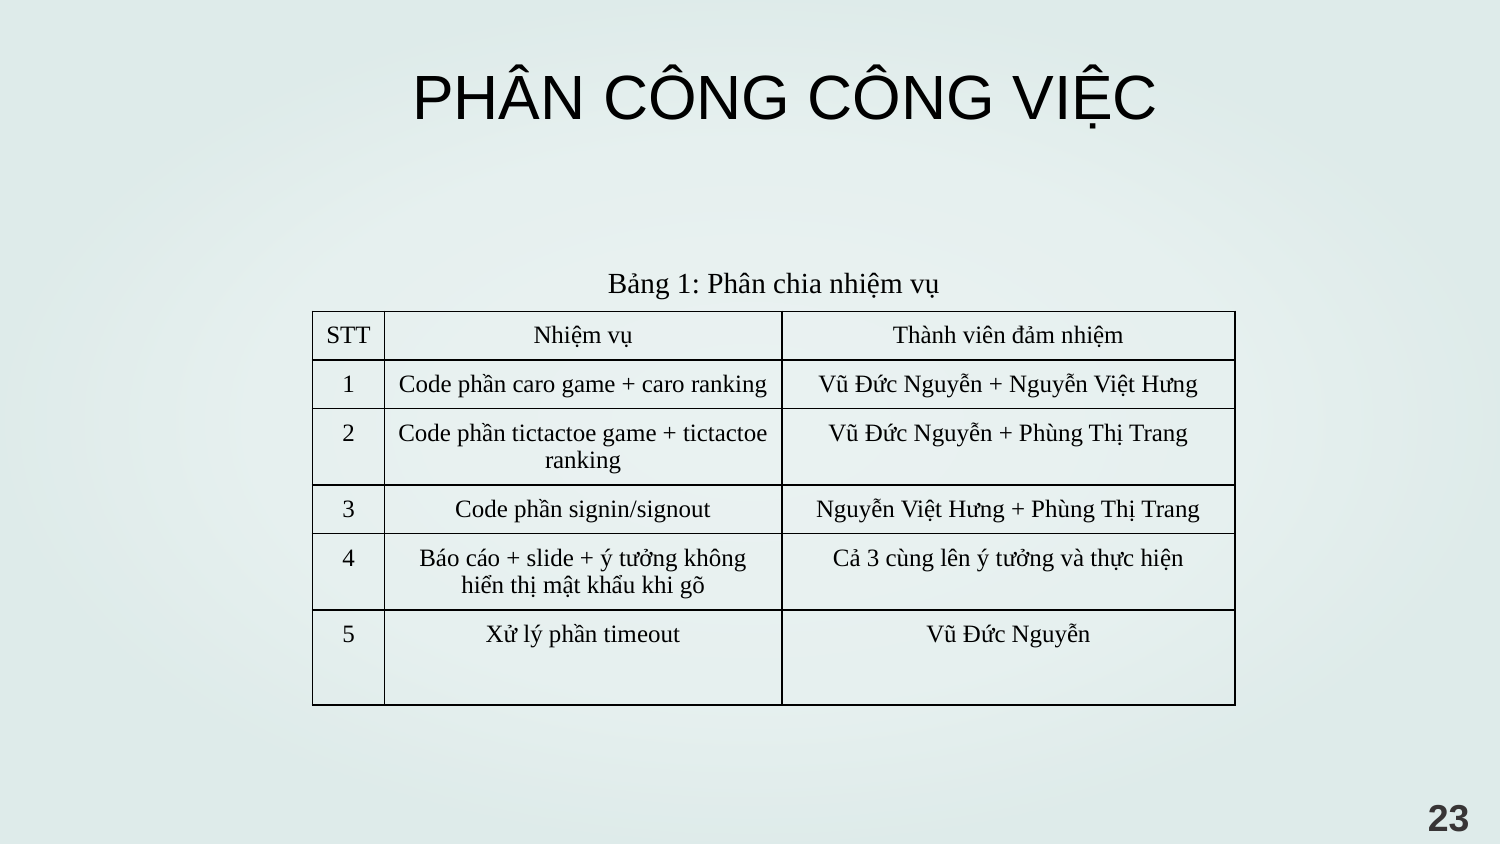

PHÂN CÔNG CÔNG VIỆC
Bảng 1: Phân chia nhiệm vụ
| STT | Nhiệm vụ | Thành viên đảm nhiệm |
| --- | --- | --- |
| 1 | Code phần caro game + caro ranking | Vũ Đức Nguyễn + Nguyễn Việt Hưng |
| 2 | Code phần tictactoe game + tictactoe ranking | Vũ Đức Nguyễn + Phùng Thị Trang |
| 3 | Code phần signin/signout | Nguyễn Việt Hưng + Phùng Thị Trang |
| 4 | Báo cáo + slide + ý tưởng không hiển thị mật khẩu khi gõ | Cả 3 cùng lên ý tưởng và thực hiện |
| 5 | Xử lý phần timeout | Vũ Đức Nguyễn |
23